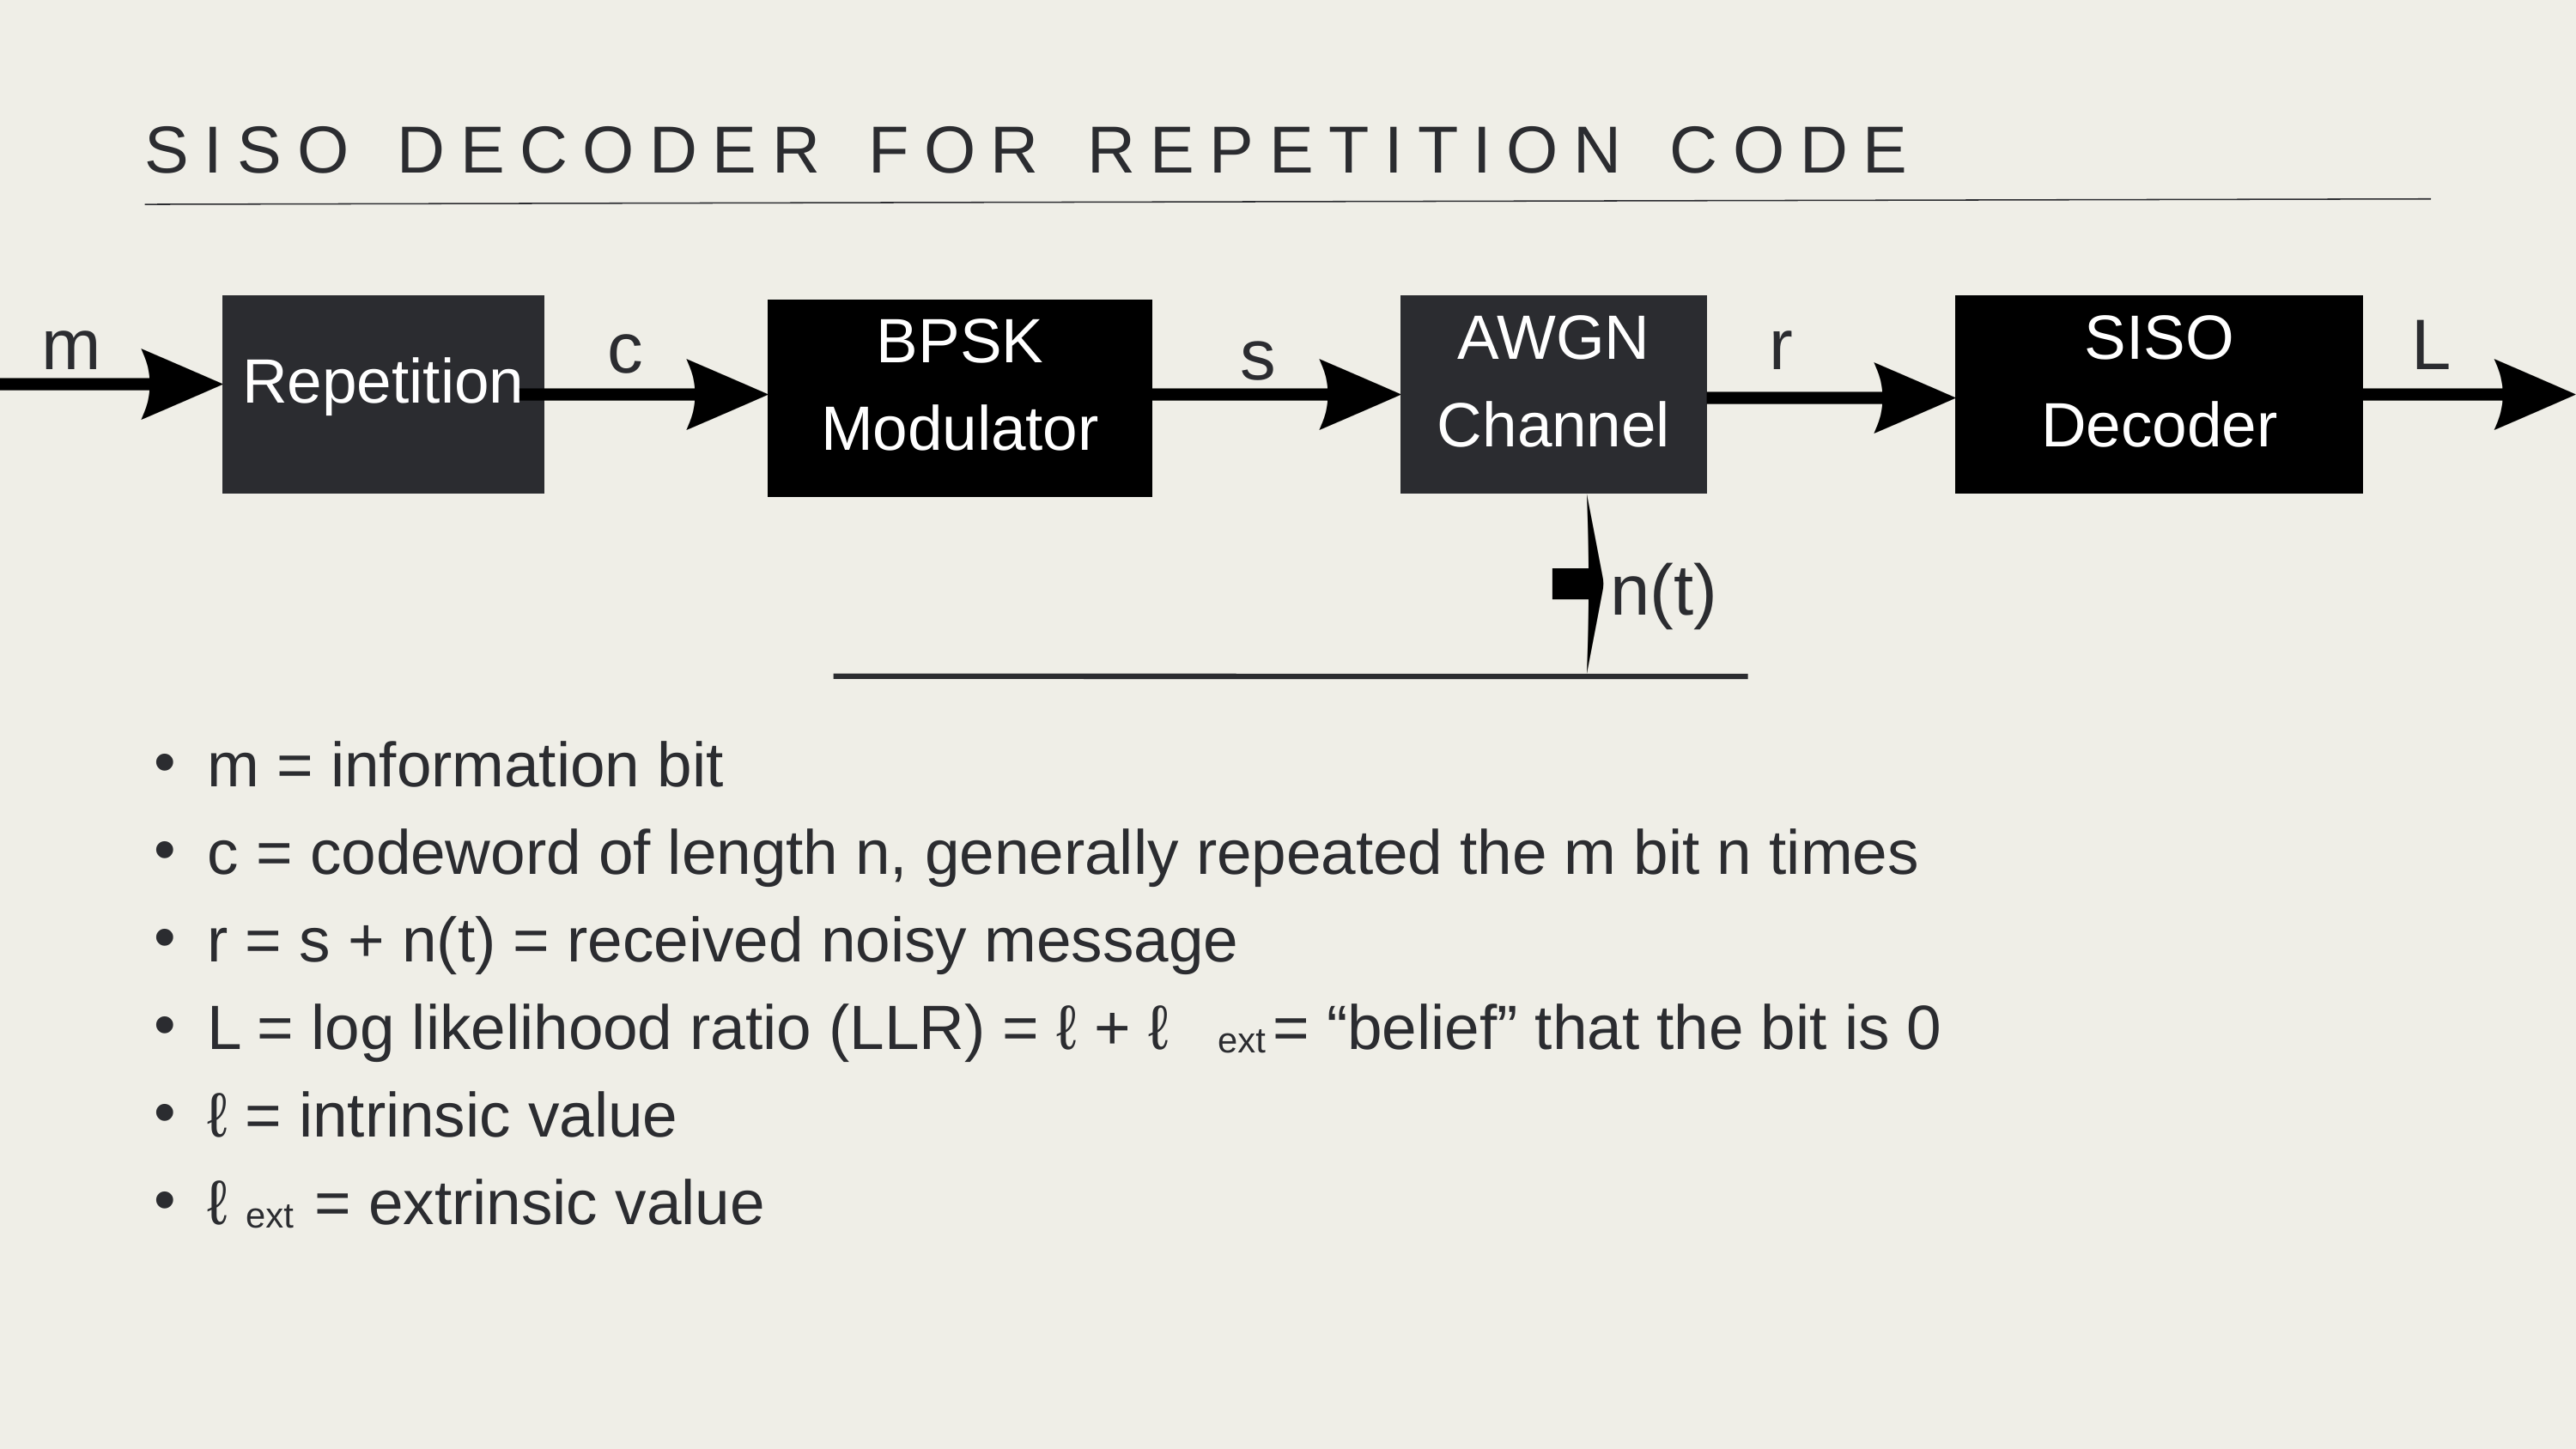

SISO DECODER FOR REPETITION CODE

m
L
r
c
s

Repetition

AWGN Channel

SISO Decoder

BPSK Modulator

n(t)

m = information bit
c = codeword of length n, generally repeated the m bit n times
r = s + n(t) = received noisy message
L = log likelihood ratio (LLR) = ℓ + ℓ      = “belief” that the bit is 0
ℓ = intrinsic value
ℓ     = extrinsic value
ext
ext